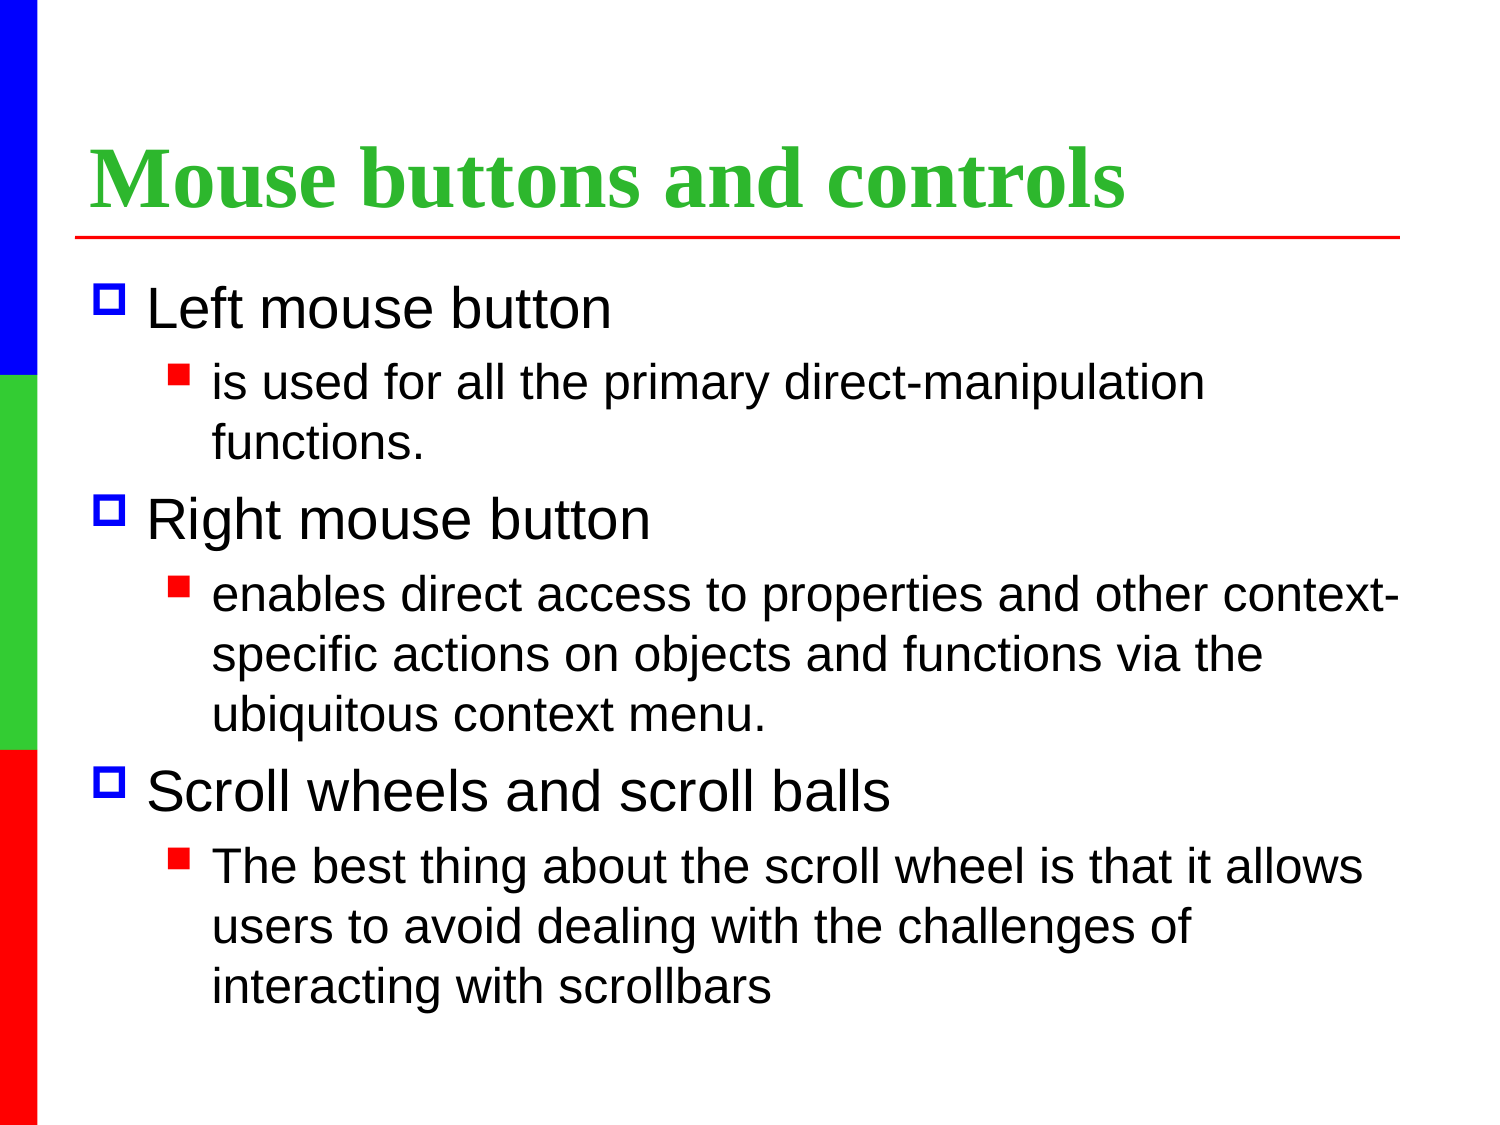

# Mouse buttons and controls
Left mouse button
is used for all the primary direct-manipulation functions.
Right mouse button
enables direct access to properties and other context-specific actions on objects and functions via the ubiquitous context menu.
Scroll wheels and scroll balls
The best thing about the scroll wheel is that it allows users to avoid dealing with the challenges of interacting with scrollbars